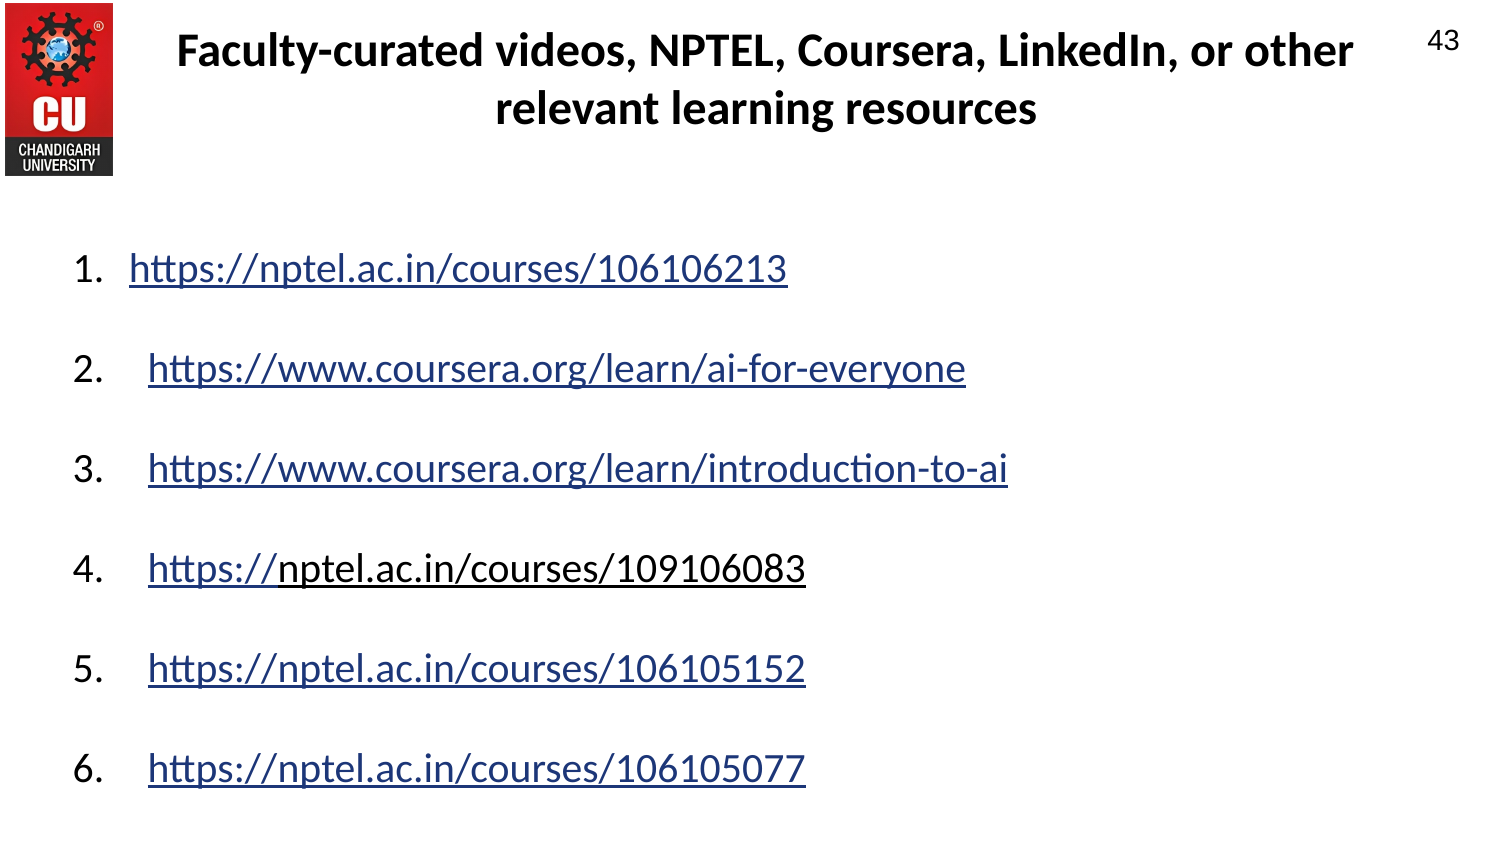

Faculty-curated videos, NPTEL, Coursera, LinkedIn, or other relevant learning resources
43
https://nptel.ac.in/courses/106106213
https://www.coursera.org/learn/ai-for-everyone
https://www.coursera.org/learn/introduction-to-ai
https://nptel.ac.in/courses/109106083
https://nptel.ac.in/courses/106105152
https://nptel.ac.in/courses/106105077